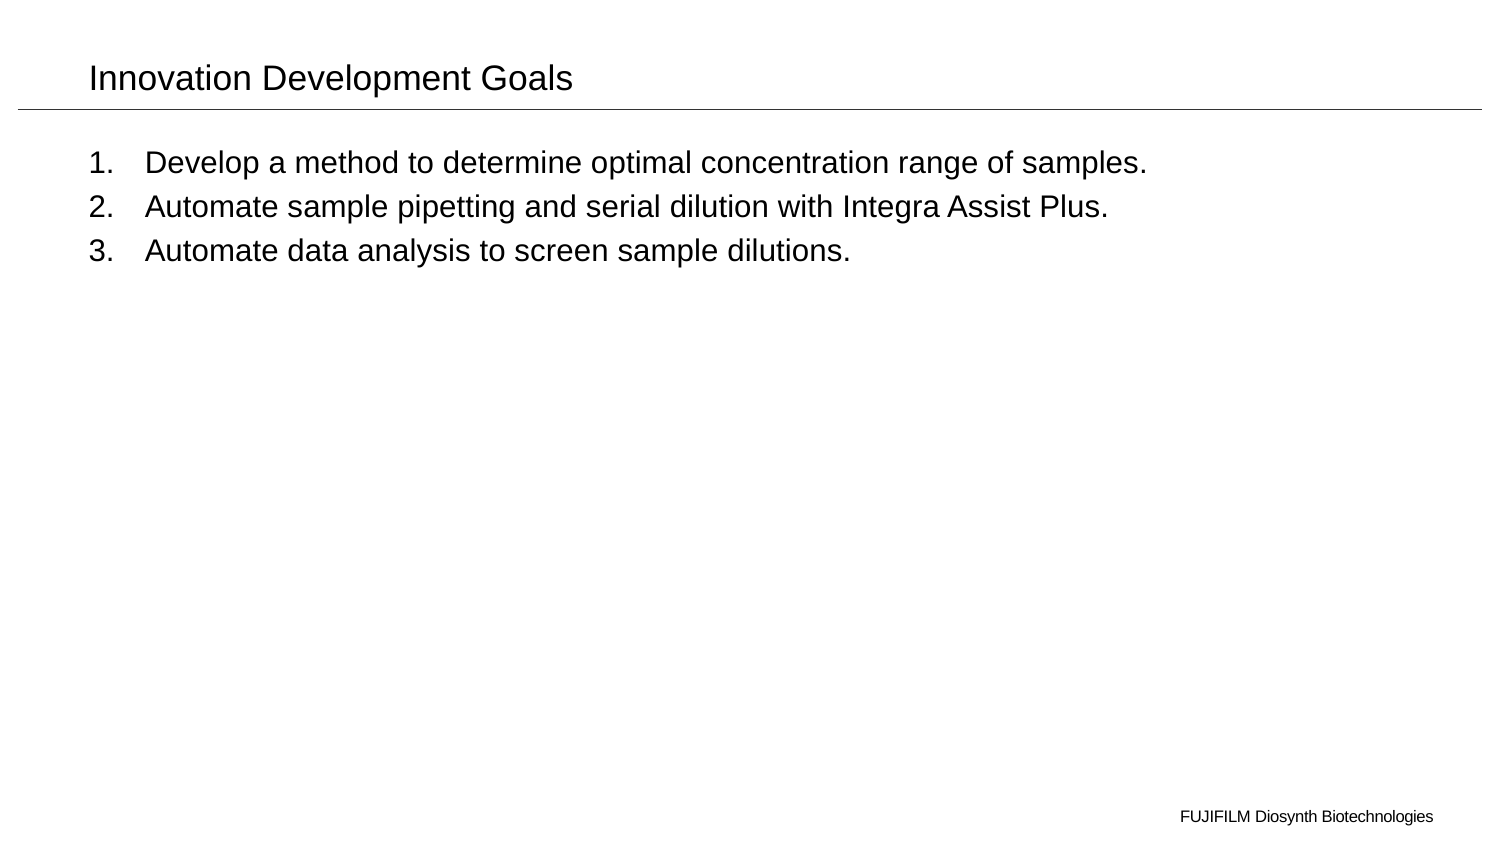

# Innovation Development Goals
Develop a method to determine optimal concentration range of samples.
Automate sample pipetting and serial dilution with Integra Assist Plus.
Automate data analysis to screen sample dilutions.